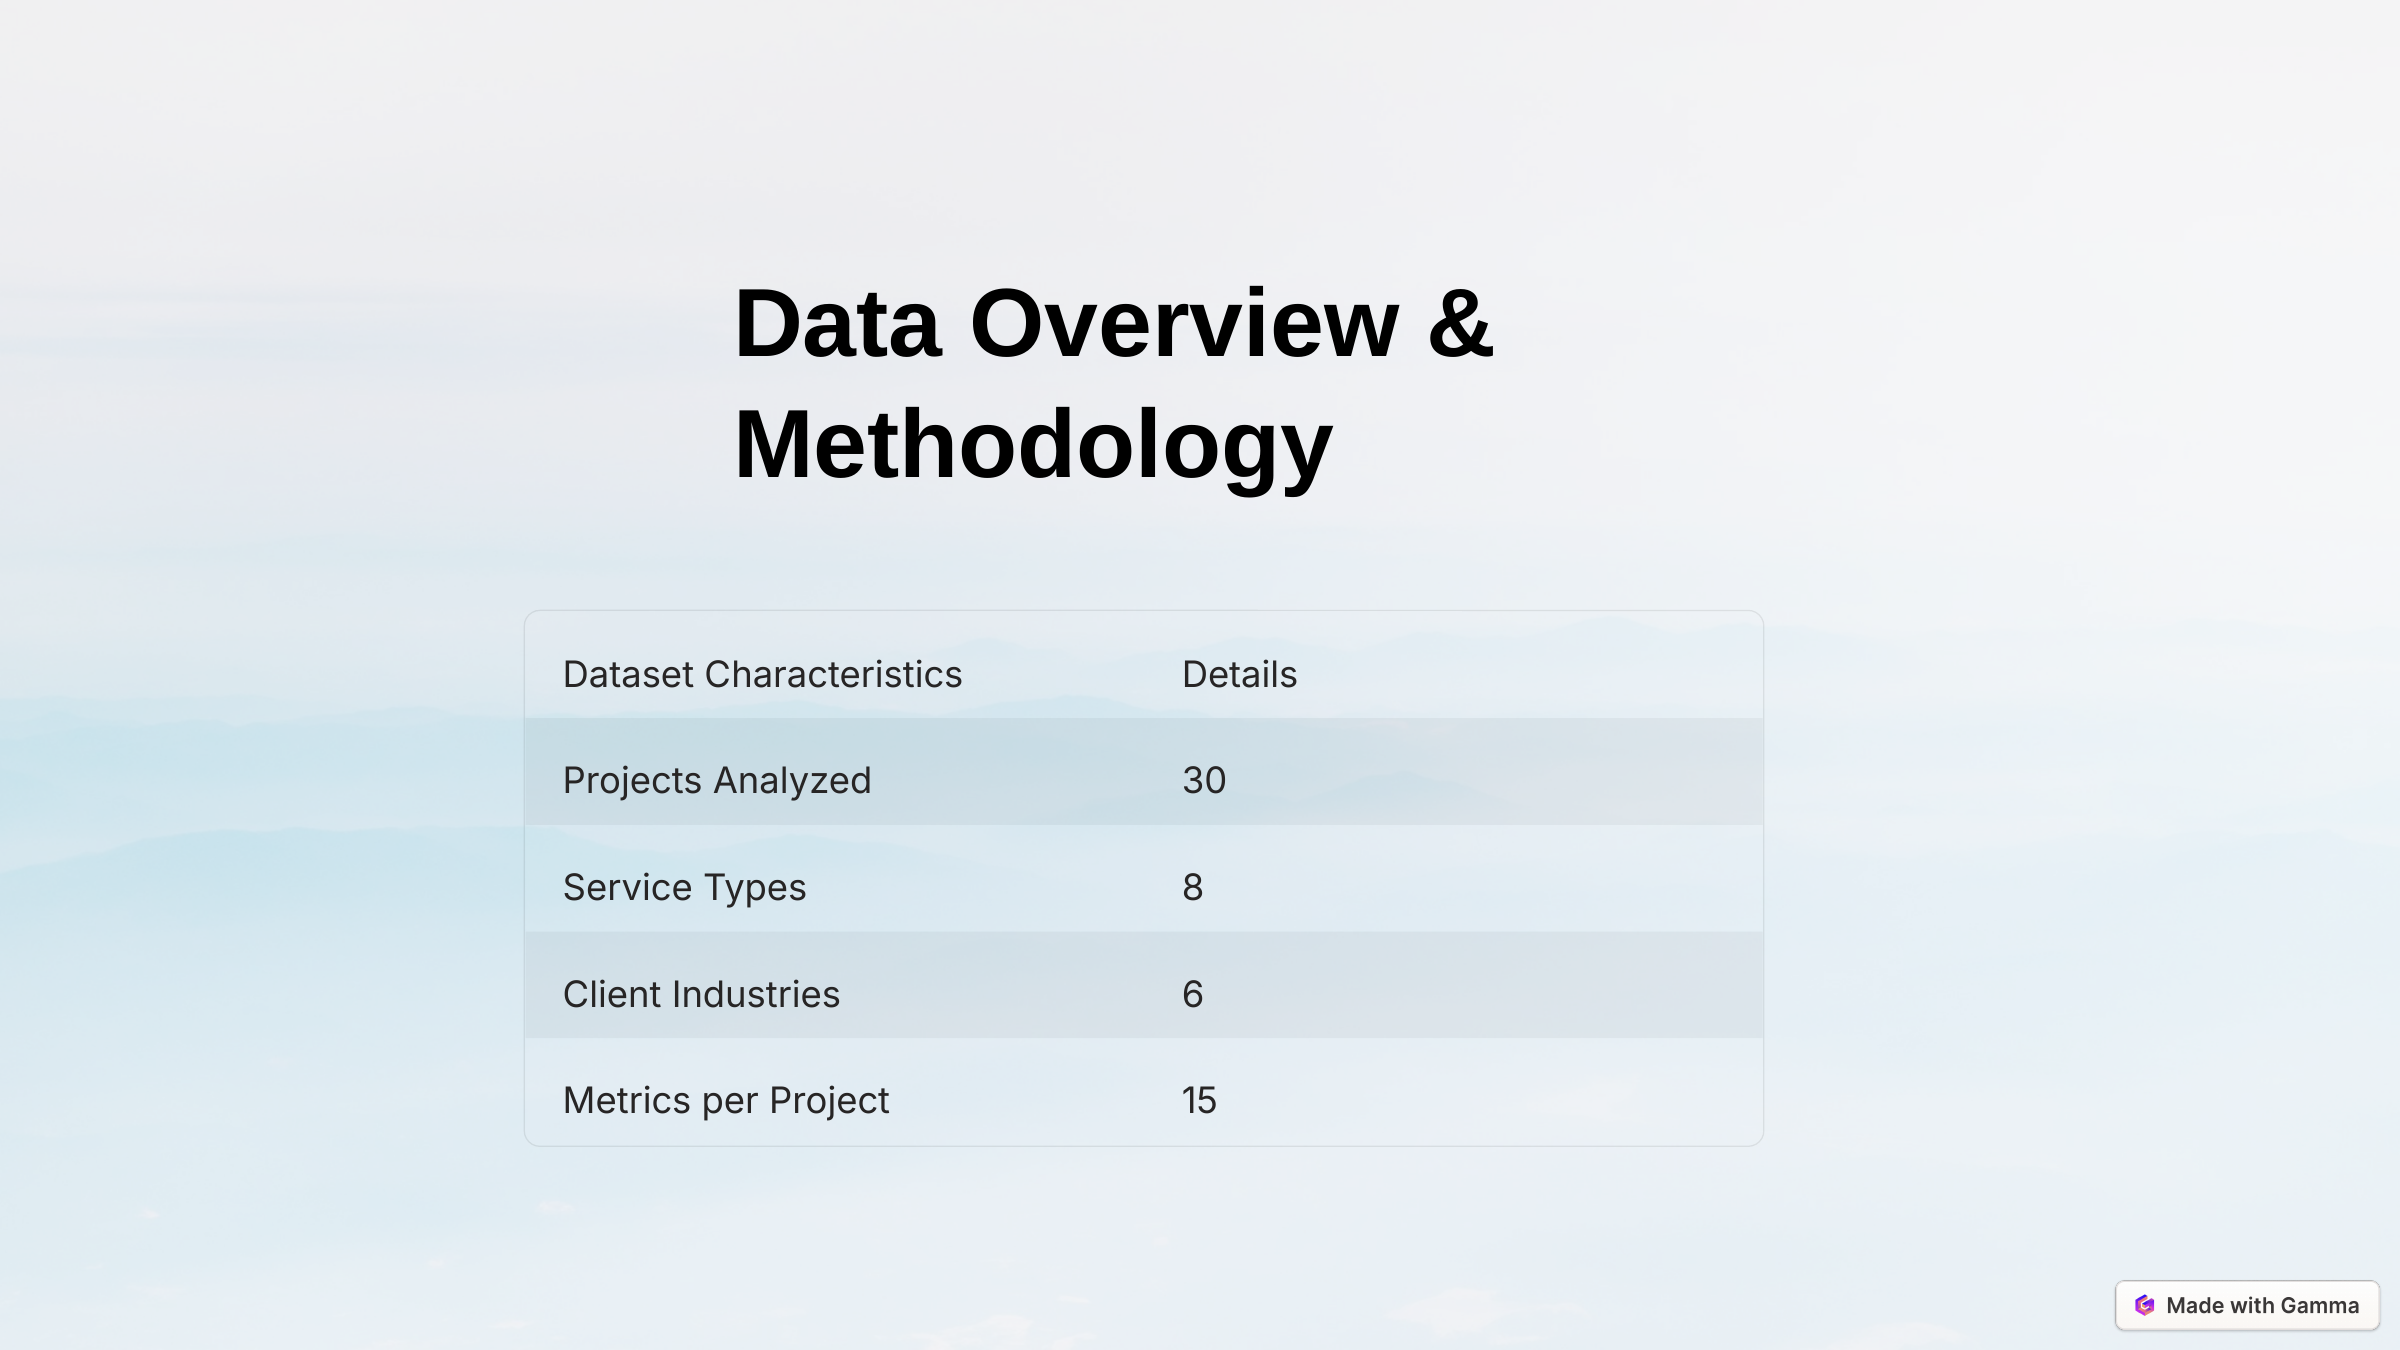

Data Overview & Methodology

Dataset Characteristics
Details

Projects Analyzed
30

Service Types
8

Client Industries
6

Metrics per Project
15